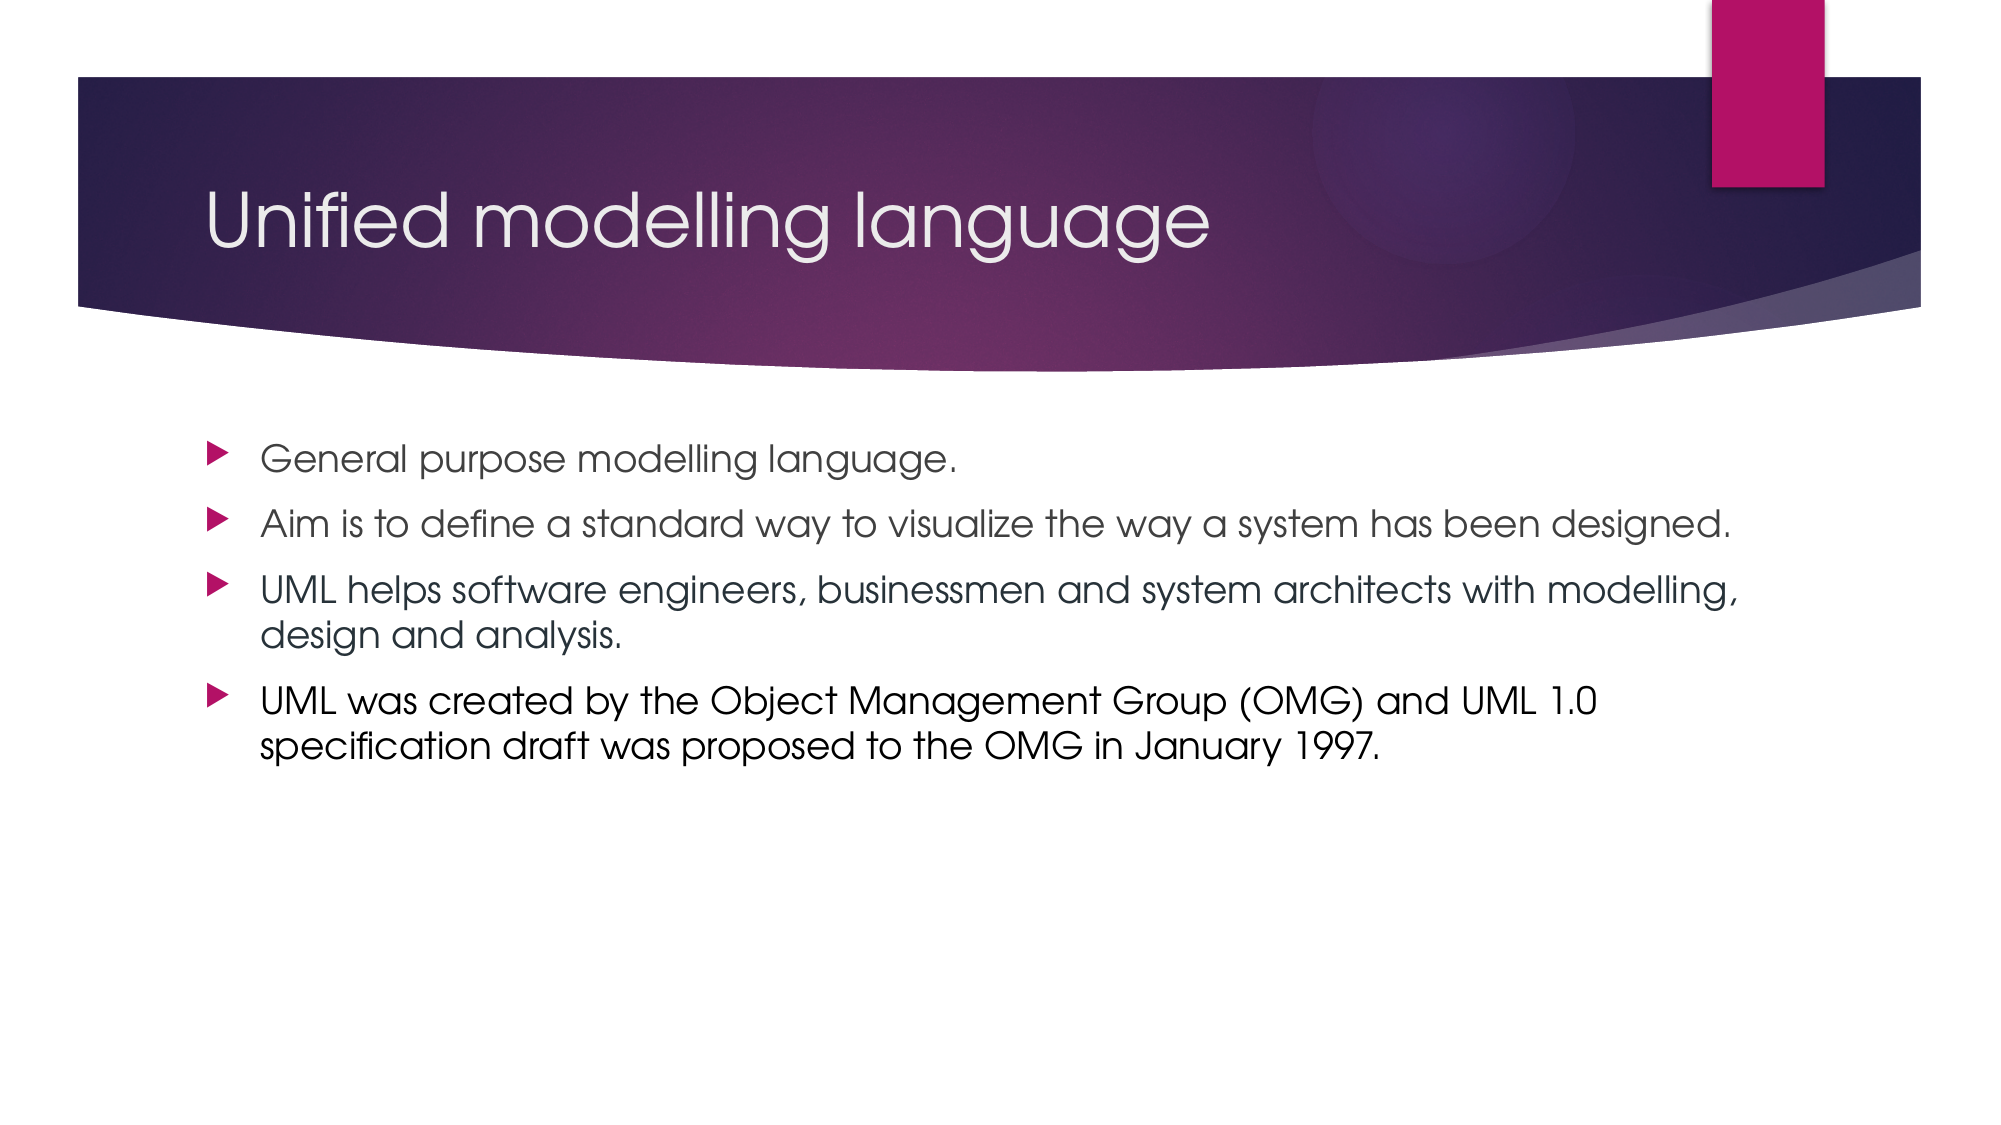

# Unified modelling language
General purpose modelling language.
Aim is to define a standard way to visualize the way a system has been designed.
UML helps software engineers, businessmen and system architects with modelling, design and analysis.
UML was created by the Object Management Group (OMG) and UML 1.0 specification draft was proposed to the OMG in January 1997.